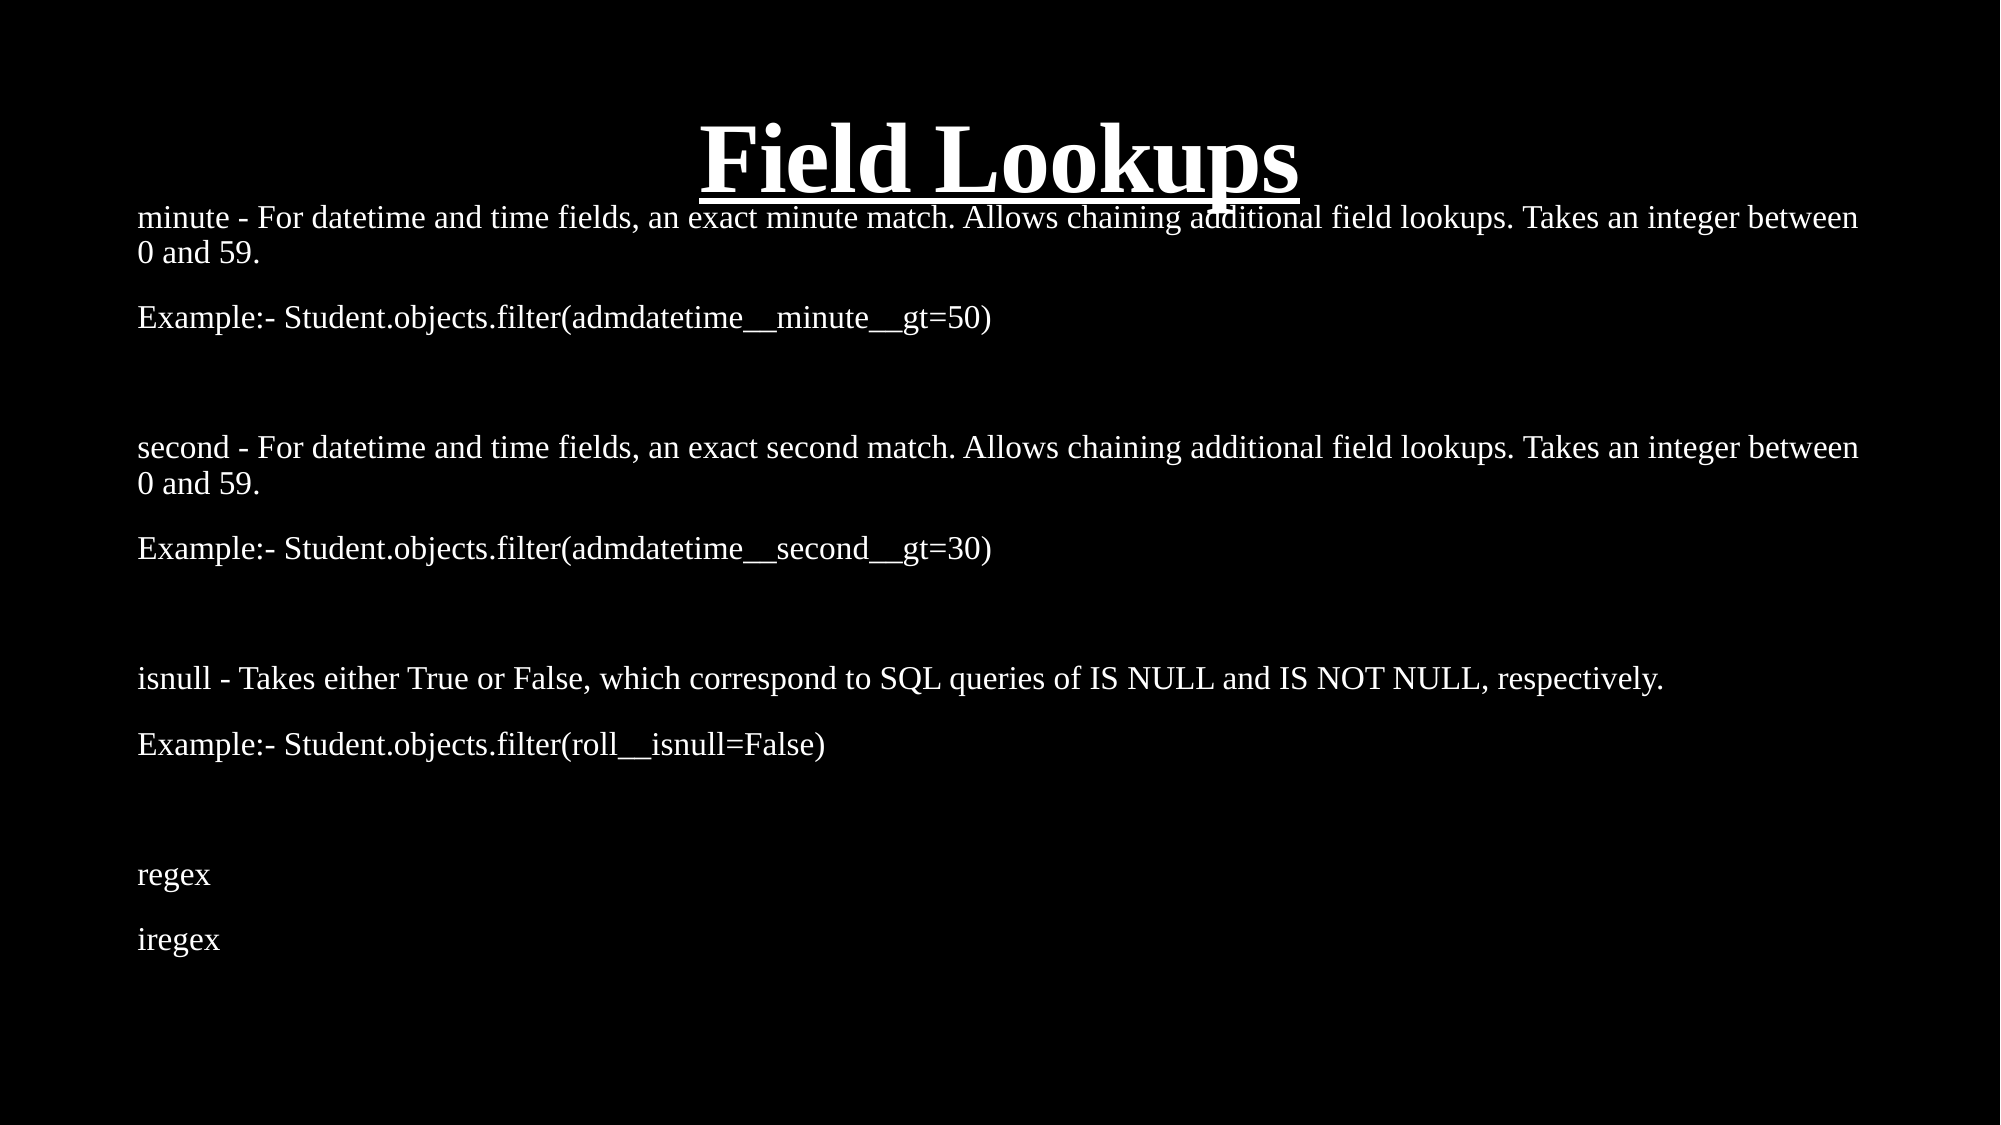

# Field Lookups
minute - For datetime and time fields, an exact minute match. Allows chaining additional field lookups. Takes an integer between 0 and 59.
Example:- Student.objects.filter(admdatetime__minute__gt=50)

second - For datetime and time fields, an exact second match. Allows chaining additional field lookups. Takes an integer between 0 and 59.
Example:- Student.objects.filter(admdatetime__second__gt=30)

isnull - Takes either True or False, which correspond to SQL queries of IS NULL and IS NOT NULL, respectively.
Example:- Student.objects.filter(roll__isnull=False)

regex
iregex